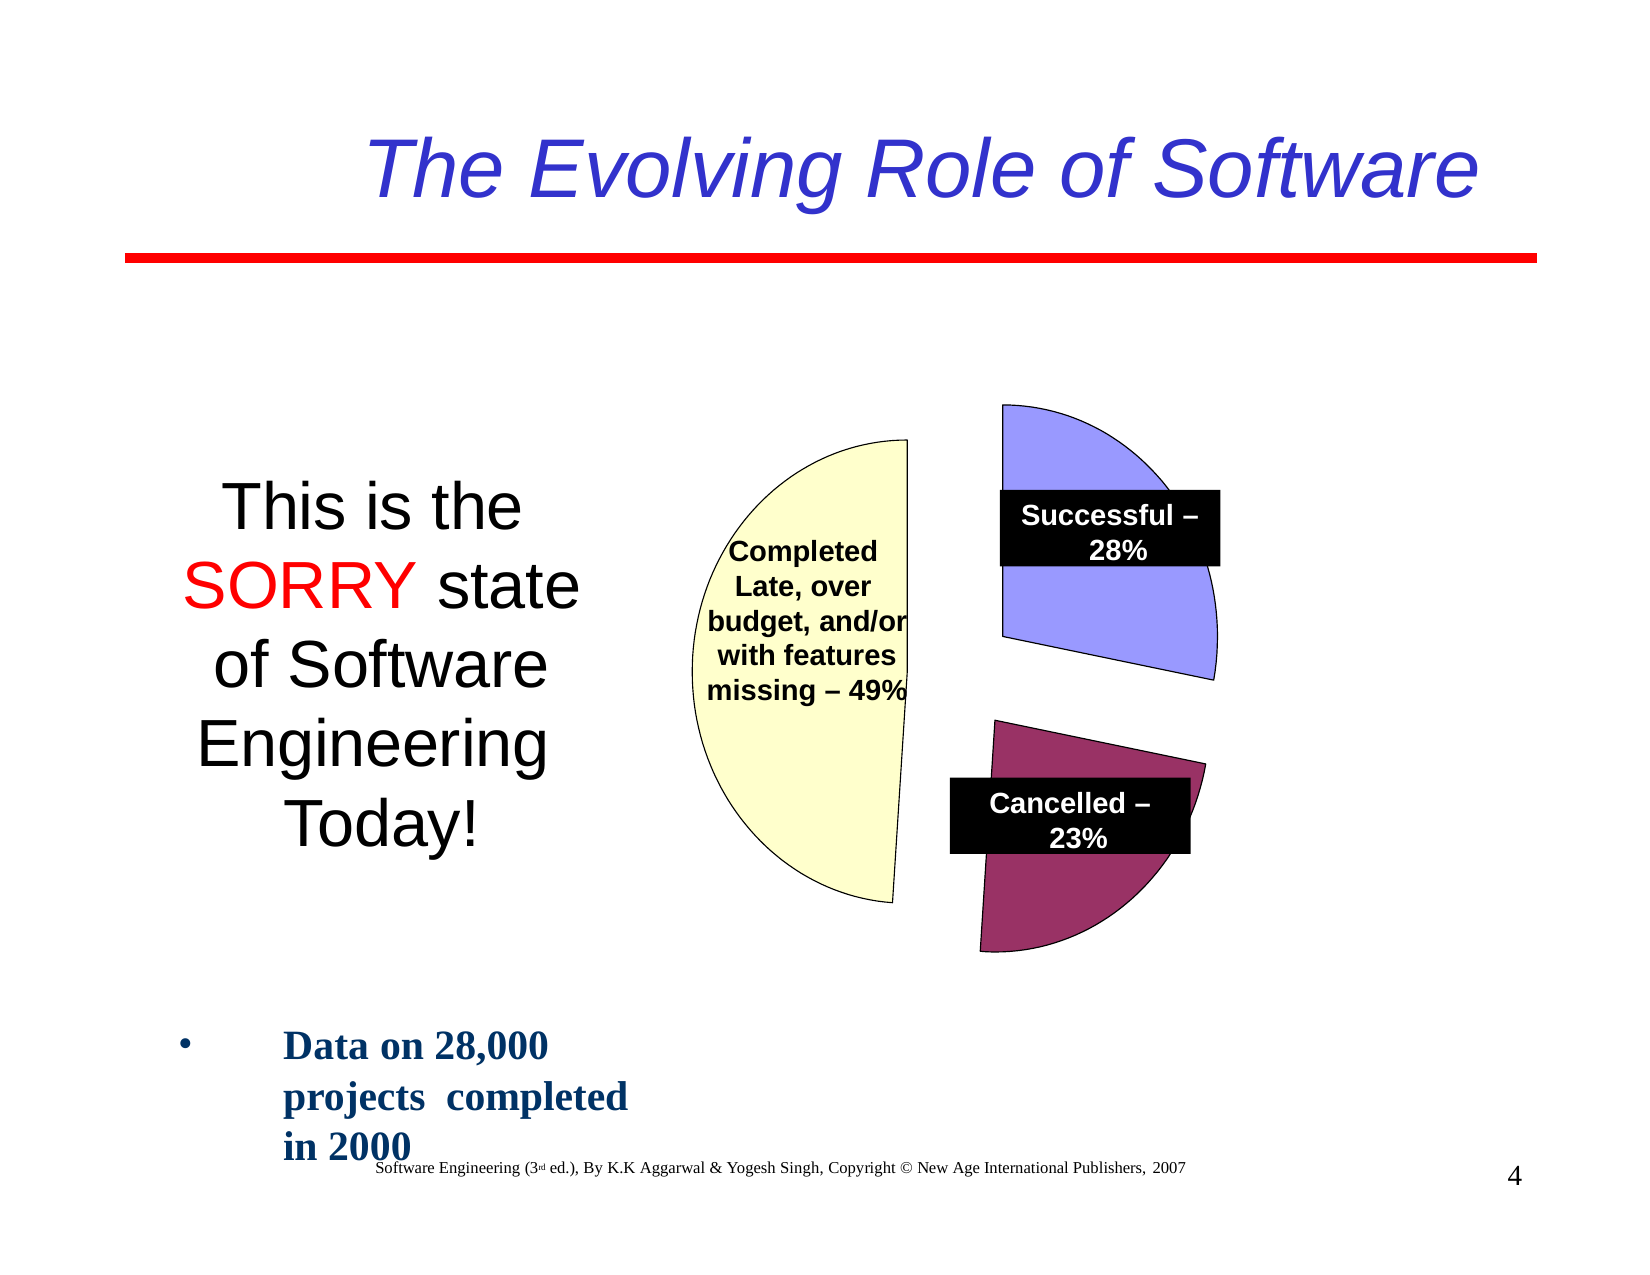

# The Evolving Role of Software

This is the  SORRY state  of Software  Engineering  Today!
Successful –  28%
Completed  Late, over  budget, and/or  with features  missing – 49%

Cancelled –  23%
Data on 28,000 projects  completed in 2000
Software Engineering (3rd  ed.), By K.K Aggarwal & Yogesh Singh, Copyright © New Age International Publishers, 2007
4